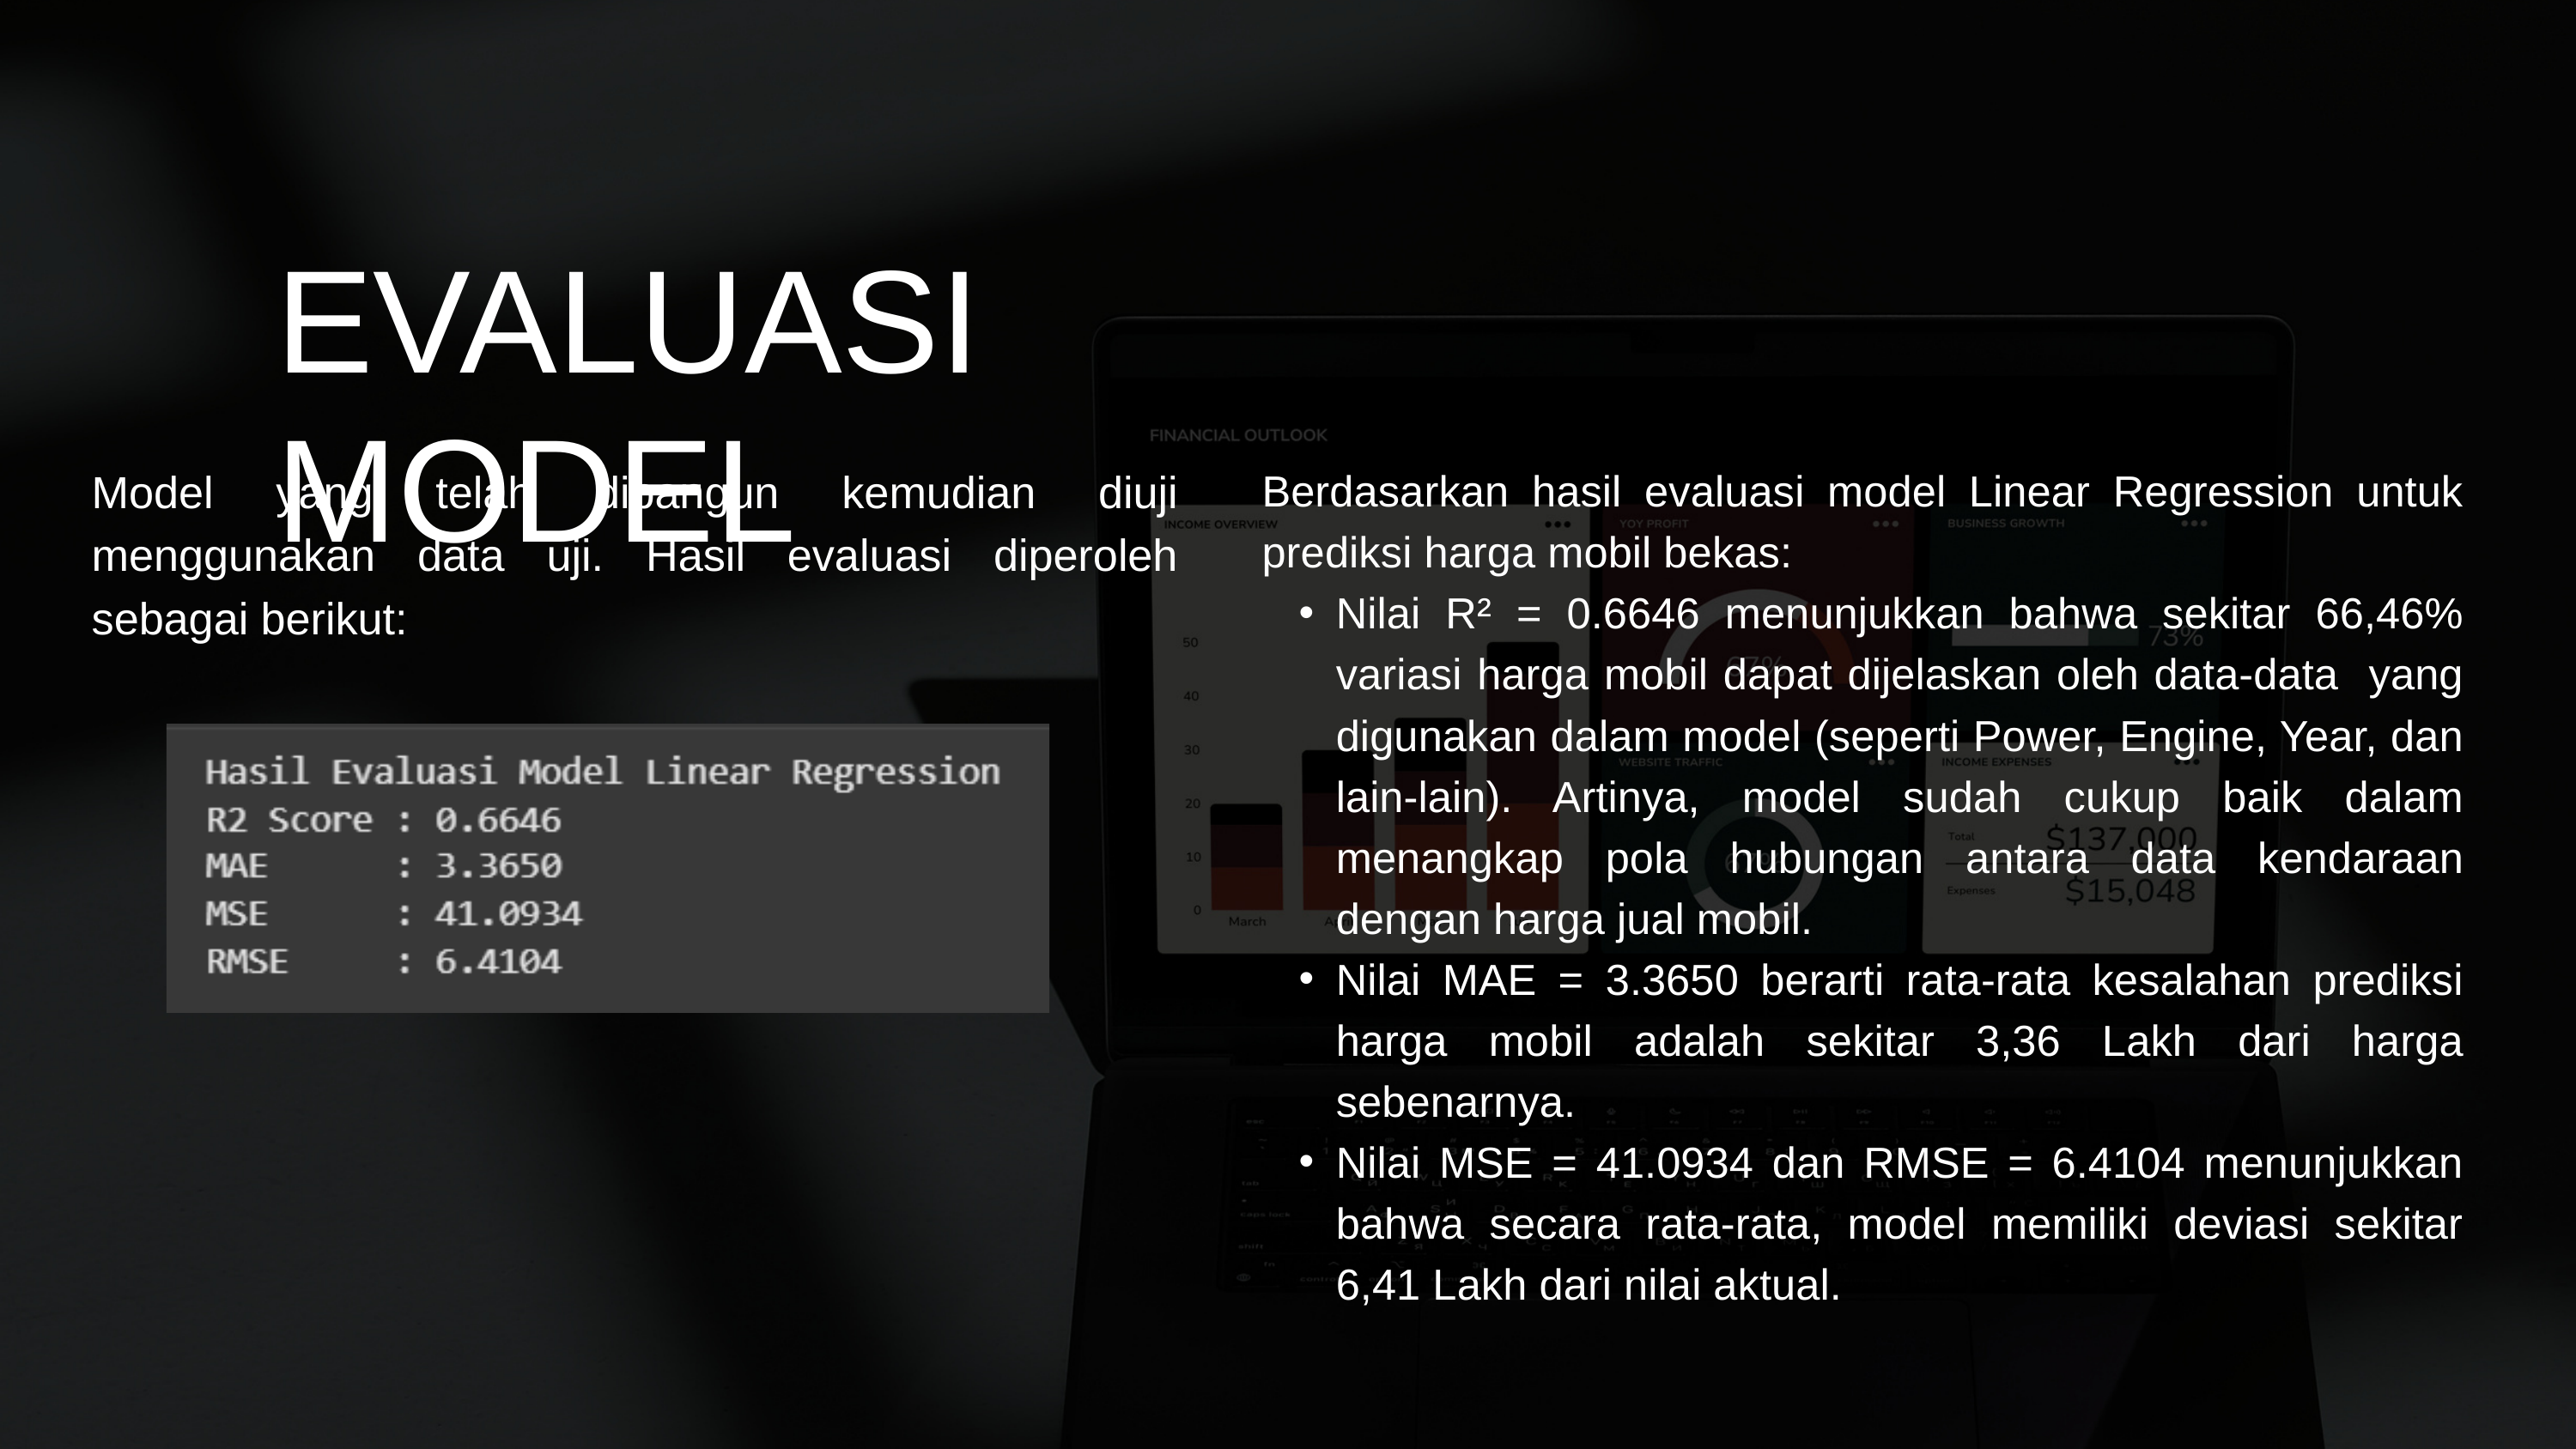

EVALUASI MODEL
Model yang telah dibangun kemudian diuji menggunakan data uji. Hasil evaluasi diperoleh sebagai berikut:
Berdasarkan hasil evaluasi model Linear Regression untuk prediksi harga mobil bekas:
Nilai R² = 0.6646 menunjukkan bahwa sekitar 66,46% variasi harga mobil dapat dijelaskan oleh data-data  yang digunakan dalam model (seperti Power, Engine, Year, dan lain-lain). Artinya, model sudah cukup baik dalam menangkap pola hubungan antara data kendaraan dengan harga jual mobil.
Nilai MAE = 3.3650 berarti rata-rata kesalahan prediksi harga mobil adalah sekitar 3,36 Lakh dari harga sebenarnya.
Nilai MSE = 41.0934 dan RMSE = 6.4104 menunjukkan bahwa secara rata-rata, model memiliki deviasi sekitar 6,41 Lakh dari nilai aktual.